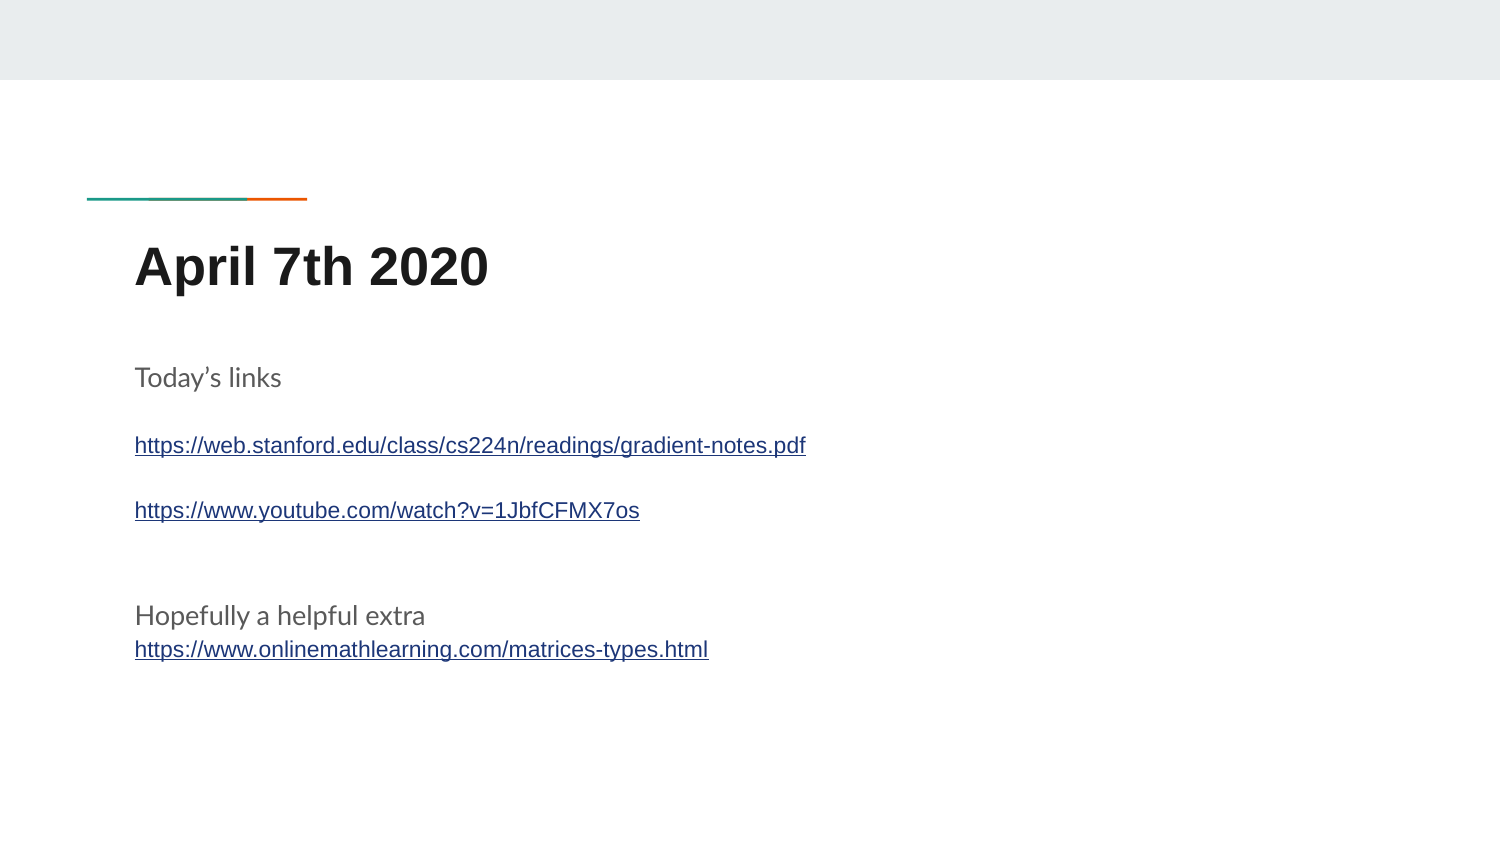

# April 7th 2020
Today’s links
https://web.stanford.edu/class/cs224n/readings/gradient-notes.pdf
https://www.youtube.com/watch?v=1JbfCFMX7os
Hopefully a helpful extra
https://www.onlinemathlearning.com/matrices-types.html